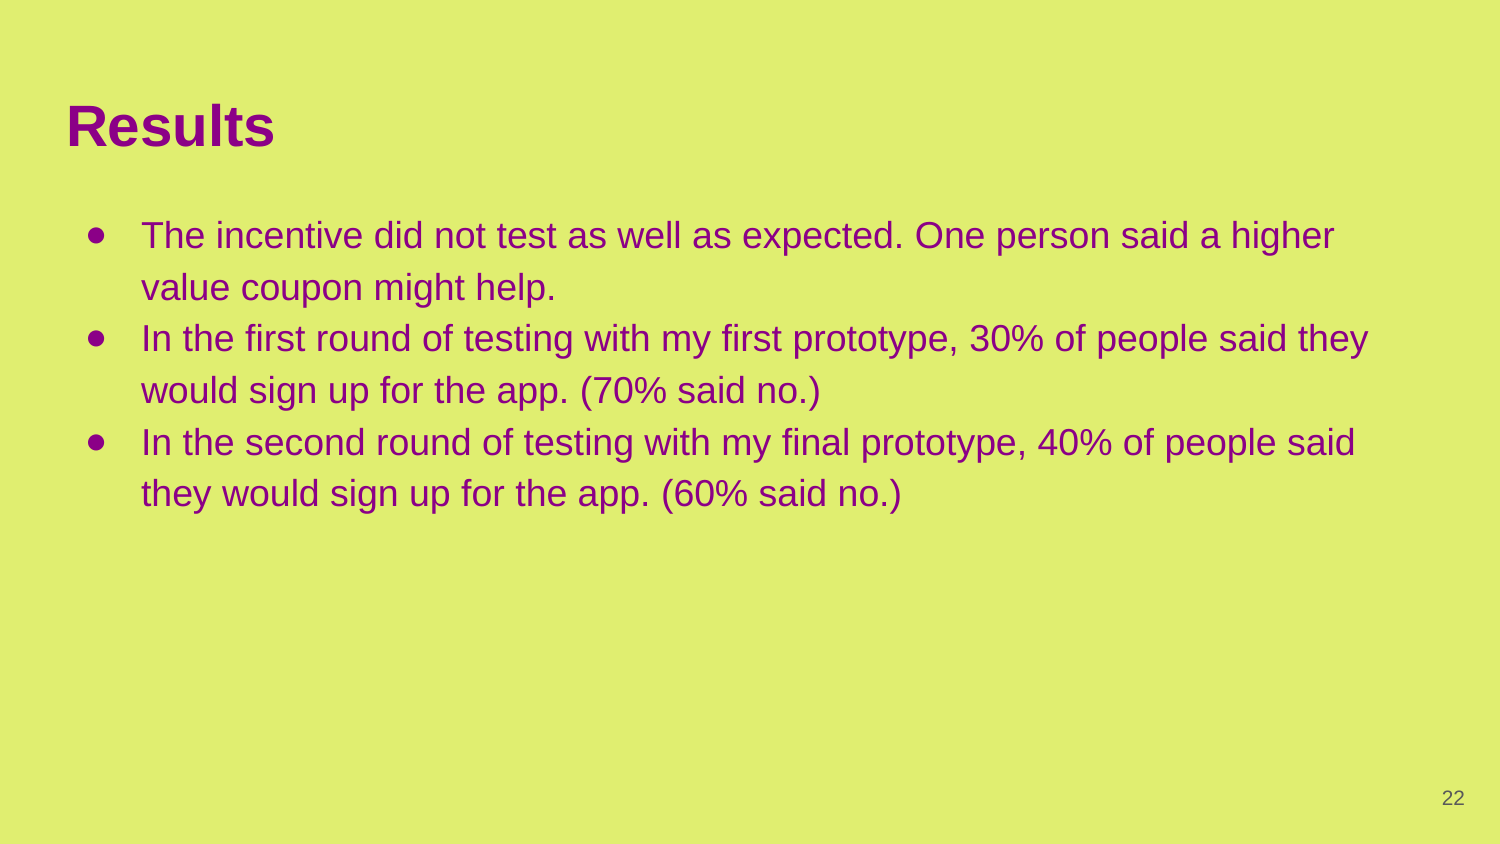

# Results
The incentive did not test as well as expected. One person said a higher value coupon might help.
In the first round of testing with my first prototype, 30% of people said they would sign up for the app. (70% said no.)
In the second round of testing with my final prototype, 40% of people said they would sign up for the app. (60% said no.)
22